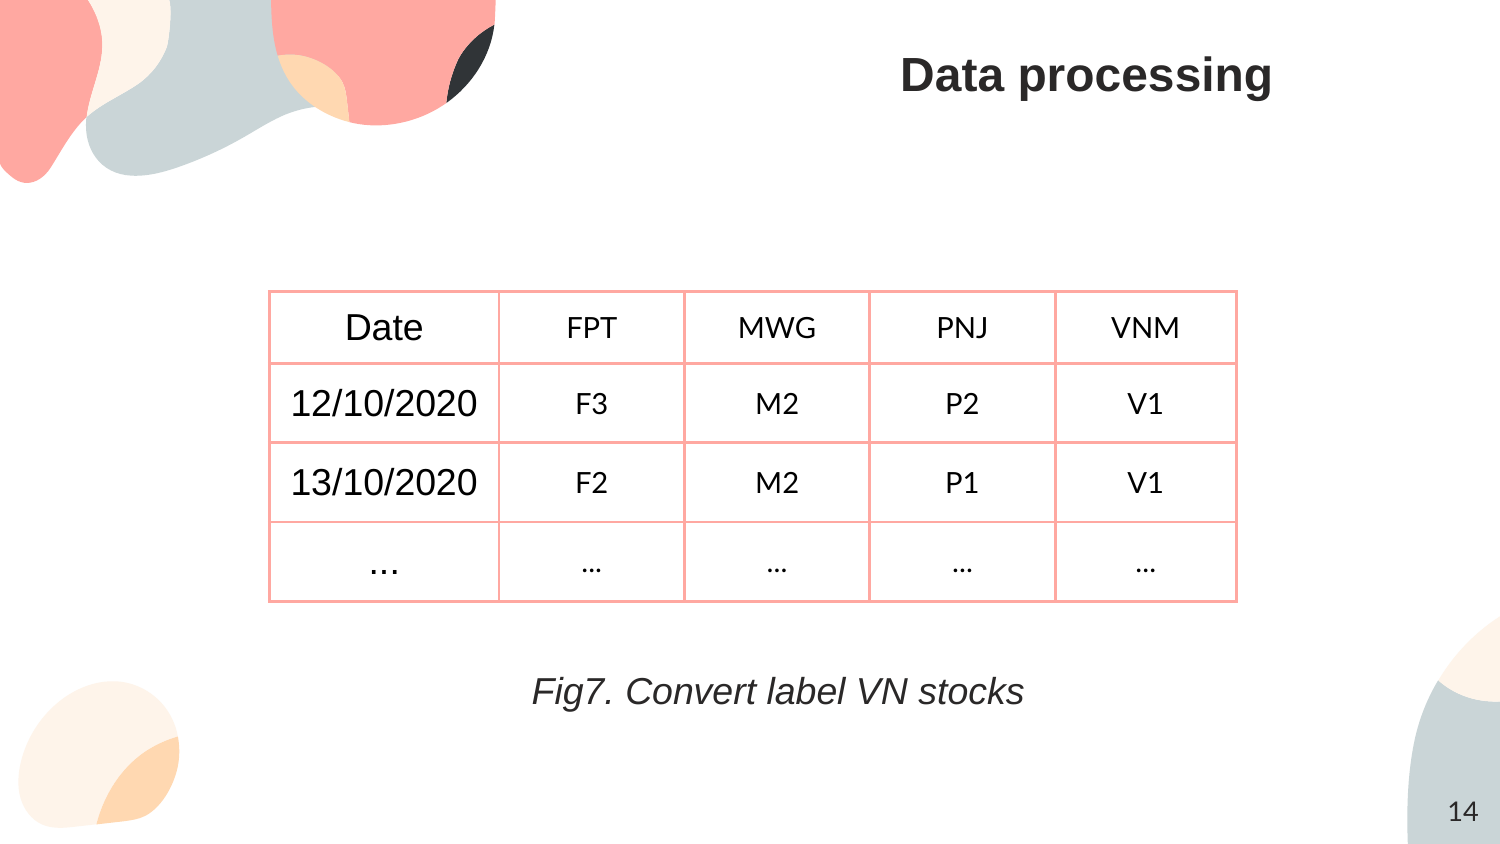

Data processing
| Date | FPT | MWG | PNJ | VNM |
| --- | --- | --- | --- | --- |
| 12/10/2020 | F3 | M2 | P2 | V1 |
| 13/10/2020 | F2 | M2 | P1 | V1 |
| ... | ... | ... | ... | ... |
Fig7. Convert label VN stocks
14